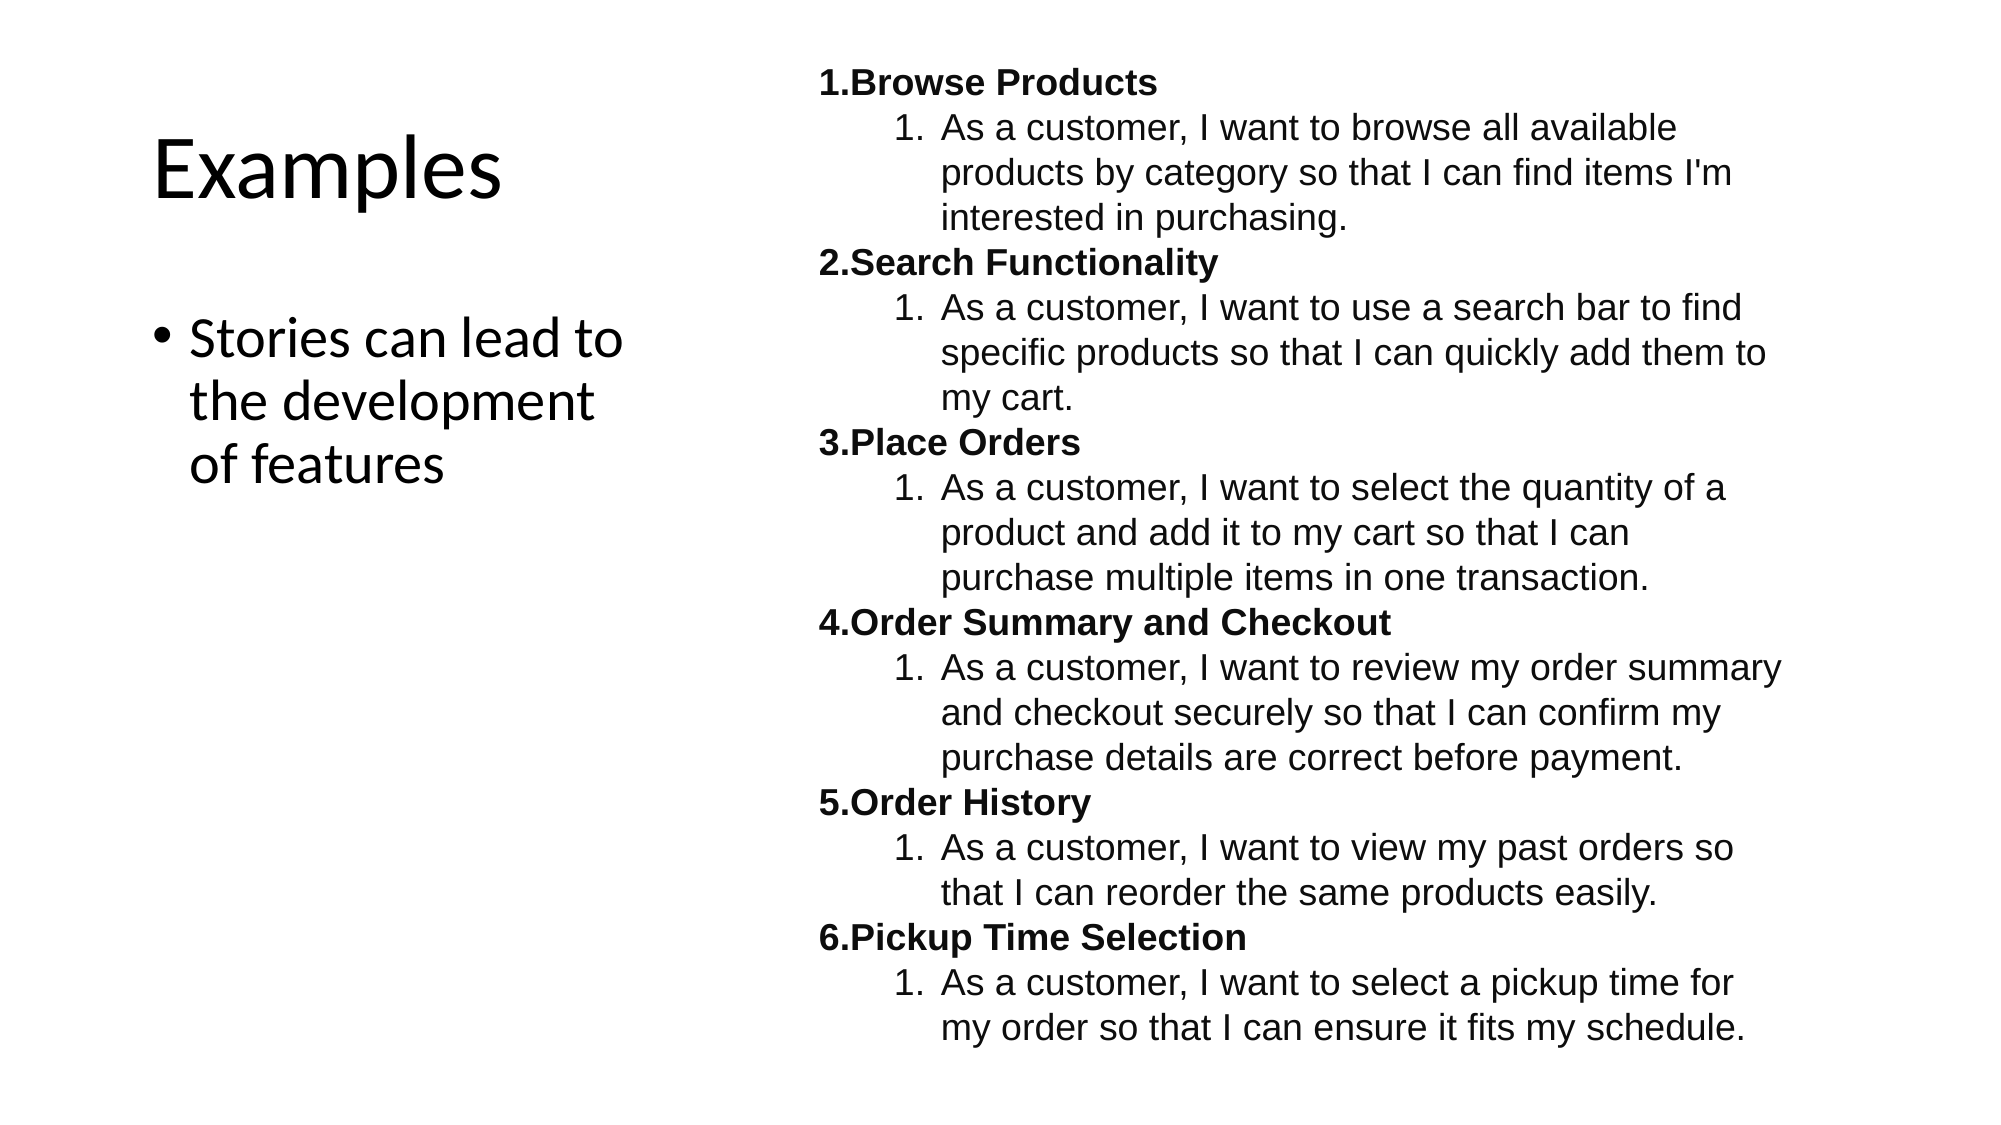

Browse Products
As a customer, I want to browse all available products by category so that I can find items I'm interested in purchasing.
Search Functionality
As a customer, I want to use a search bar to find specific products so that I can quickly add them to my cart.
Place Orders
As a customer, I want to select the quantity of a product and add it to my cart so that I can purchase multiple items in one transaction.
Order Summary and Checkout
As a customer, I want to review my order summary and checkout securely so that I can confirm my purchase details are correct before payment.
Order History
As a customer, I want to view my past orders so that I can reorder the same products easily.
Pickup Time Selection
As a customer, I want to select a pickup time for my order so that I can ensure it fits my schedule.
# Examples
Stories can lead to the development of features